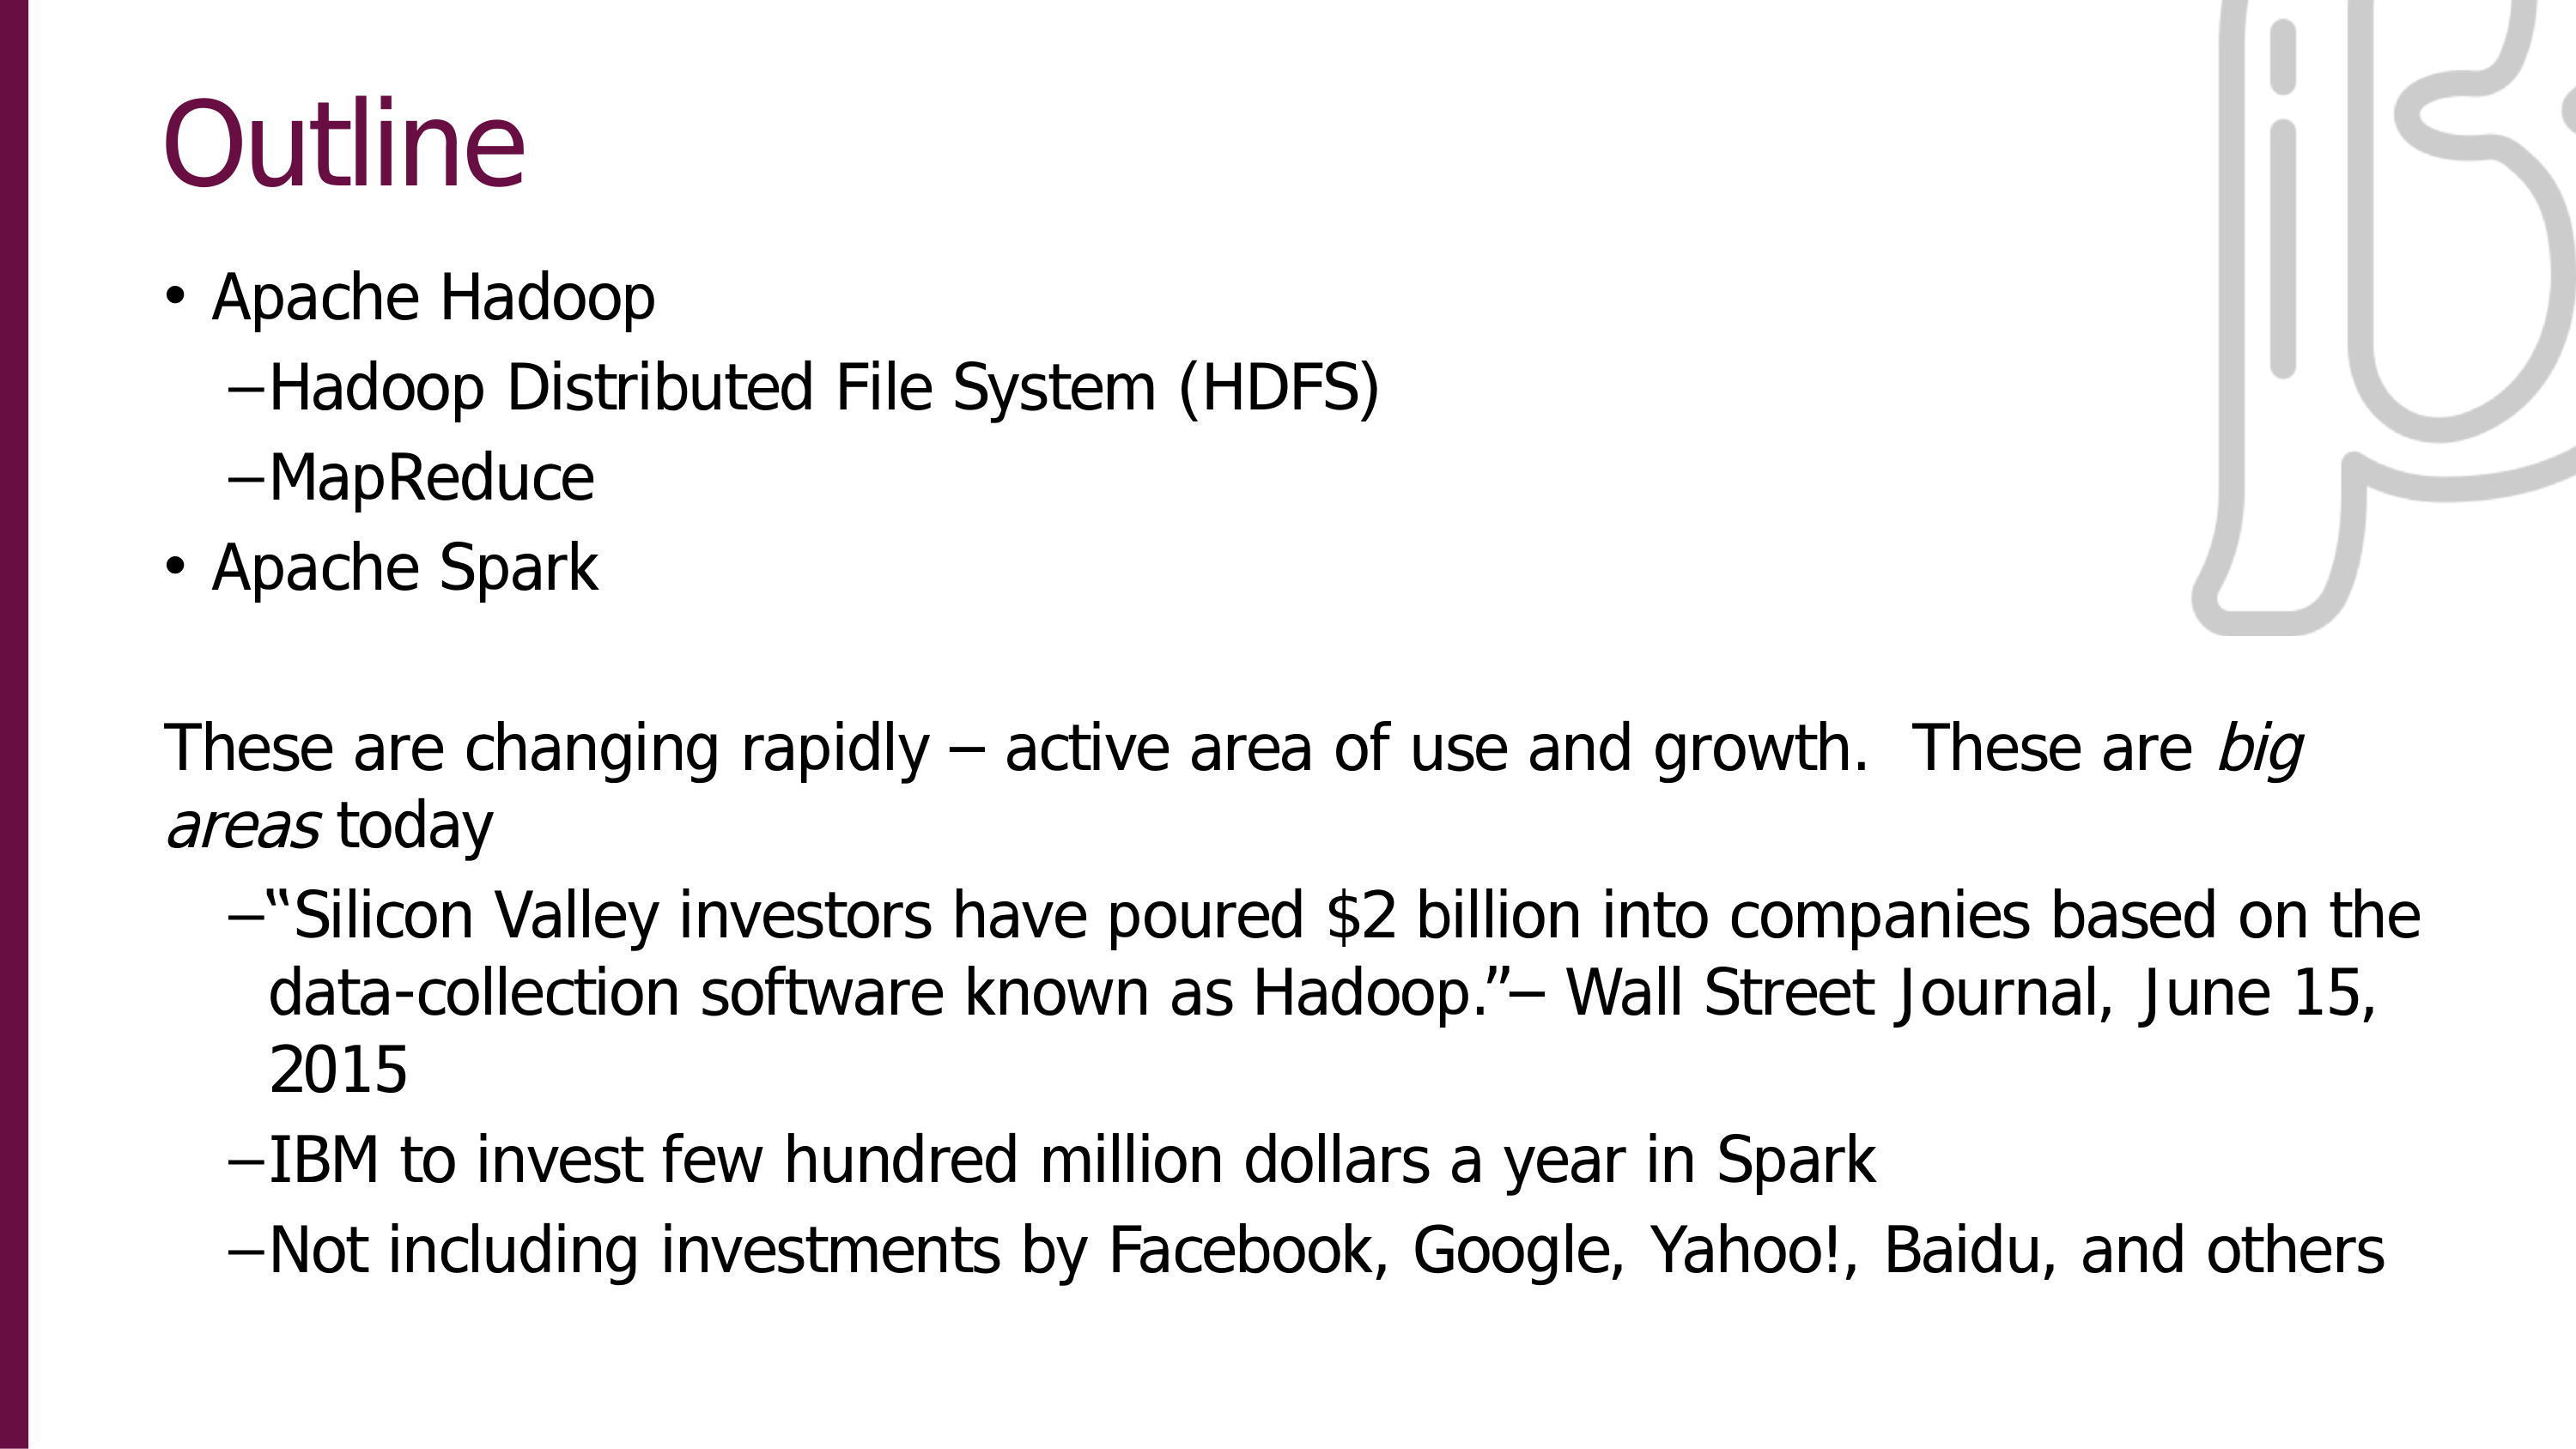

Outline
Apache Hadoop
Hadoop Distributed File System (HDFS)
MapReduce
Apache Spark

These are changing rapidly – active area of use and growth.  These are big areas today
“Silicon Valley investors have poured $2 billion into companies based on the data-collection software known as Hadoop.”– Wall Street Journal, June 15, 2015
IBM to invest few hundred million dollars a year in Spark
Not including investments by Facebook, Google, Yahoo!, Baidu, and others